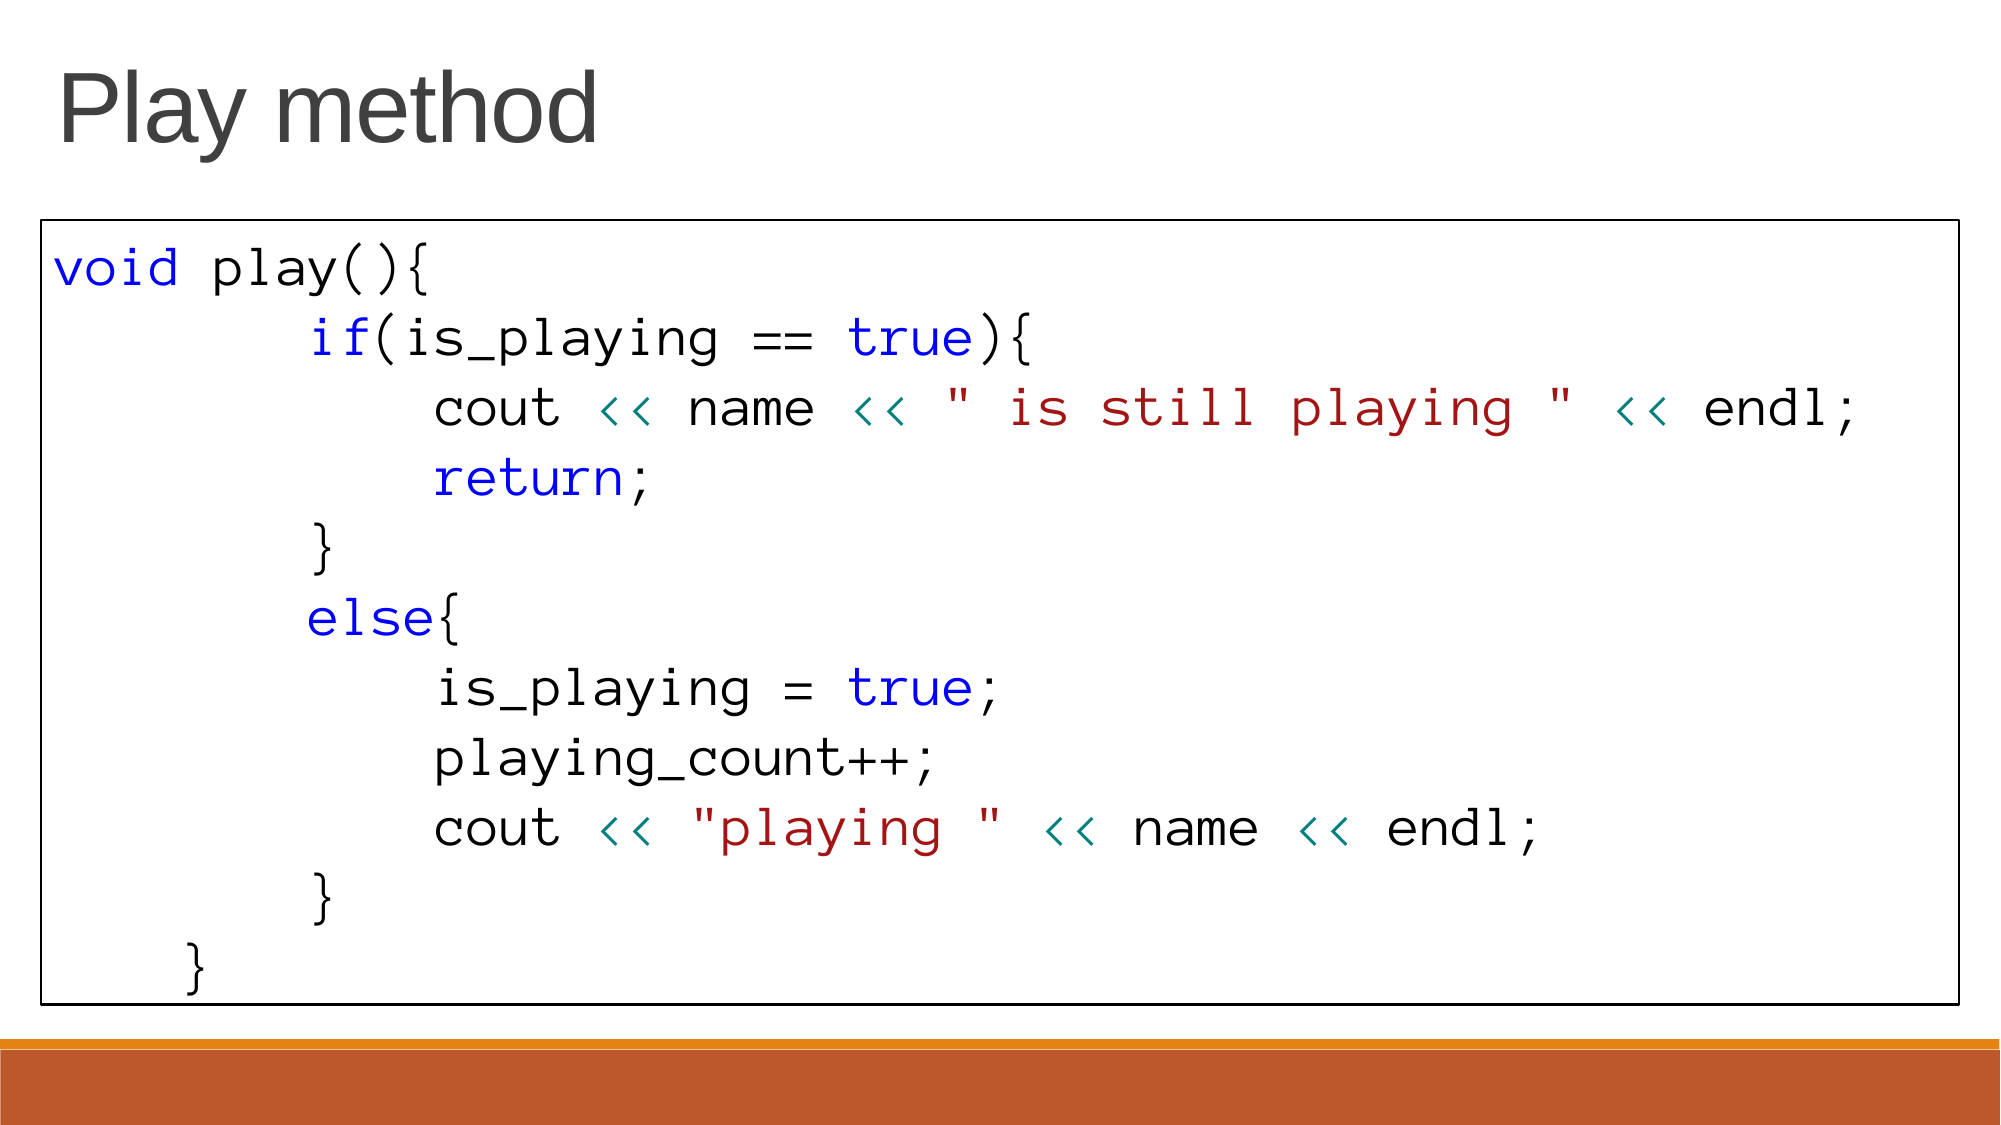

Play method
void play(){
        if(is_playing == true){
            cout << name << " is still playing " << endl;
            return;
        }
        else{
            is_playing = true;
            playing_count++;
            cout << "playing " << name << endl;
        }
    }